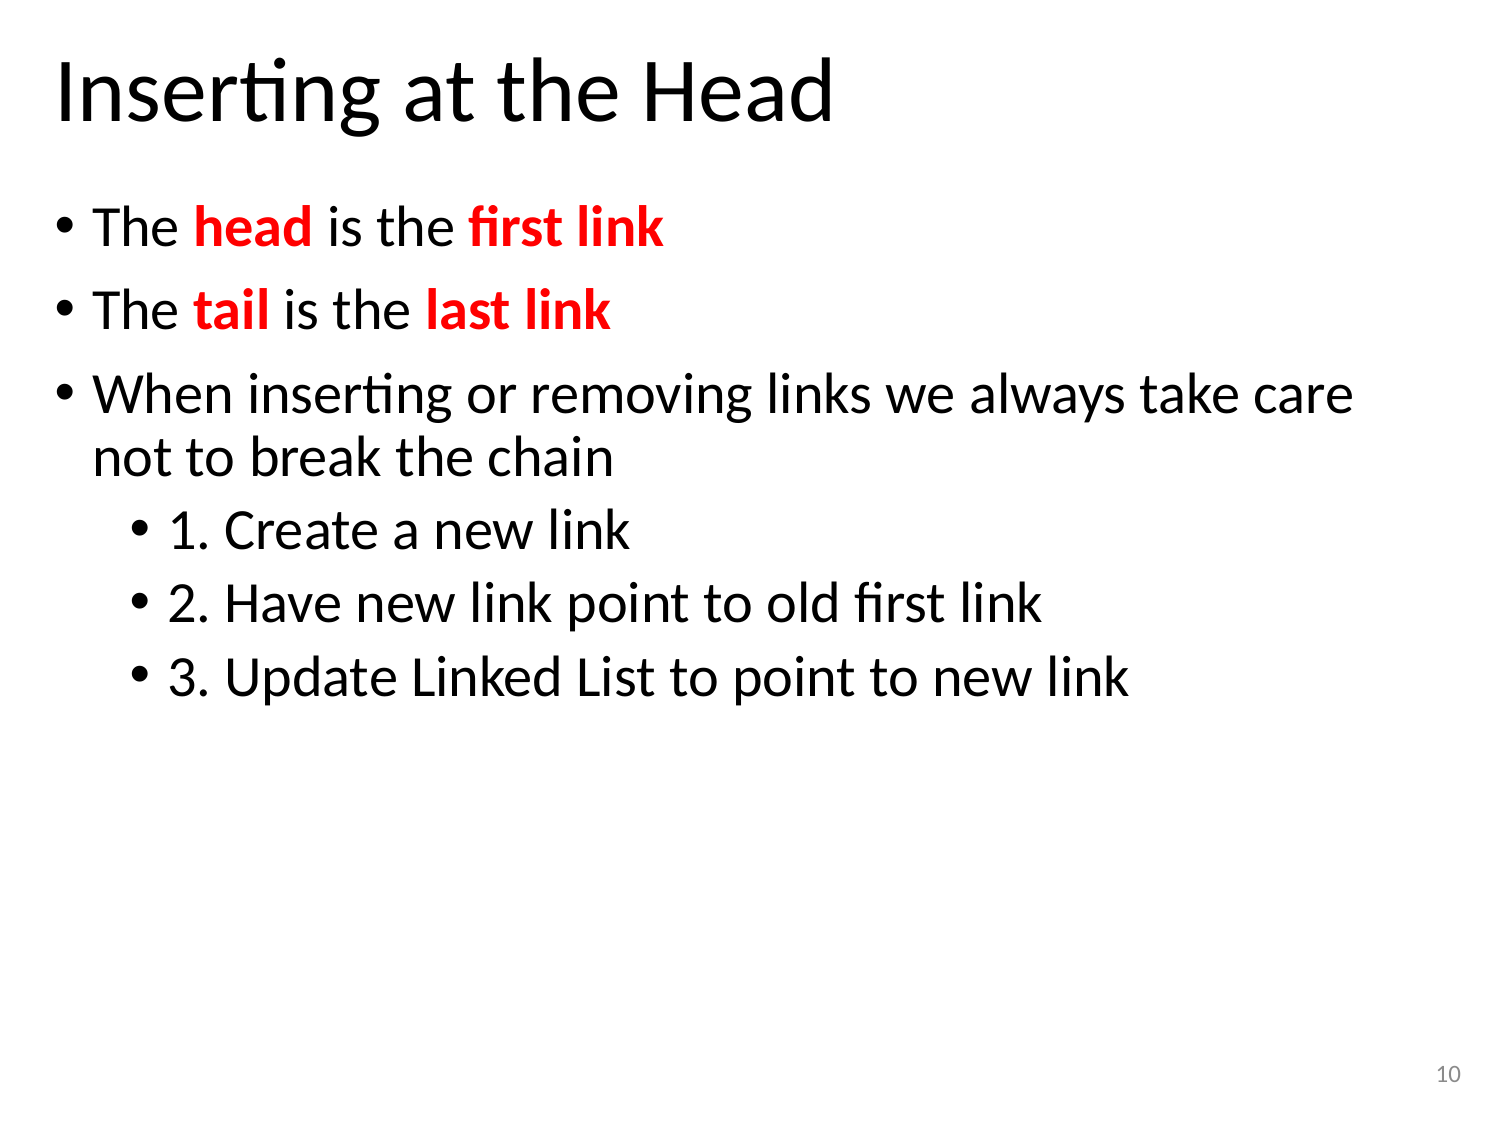

# Inserting at the Head
The head is the first link
The tail is the last link
When inserting or removing links we always take care not to break the chain
1. Create a new link
2. Have new link point to old first link
3. Update Linked List to point to new link
10